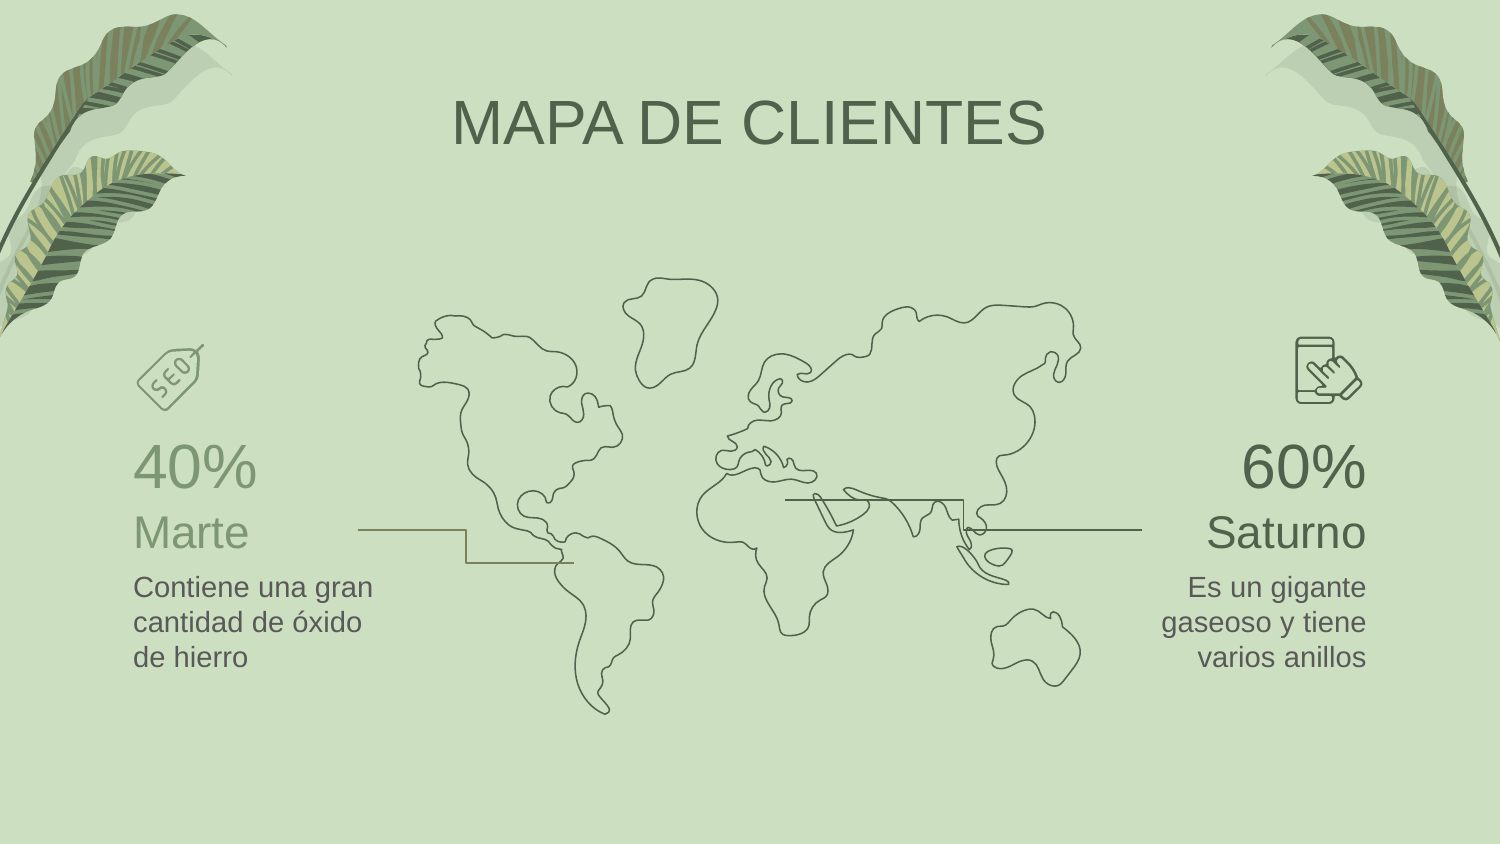

# MAPA DE CLIENTES

40%
60%
Marte
Saturno
Contiene una gran cantidad de óxido de hierro
Es un gigante gaseoso y tiene varios anillos